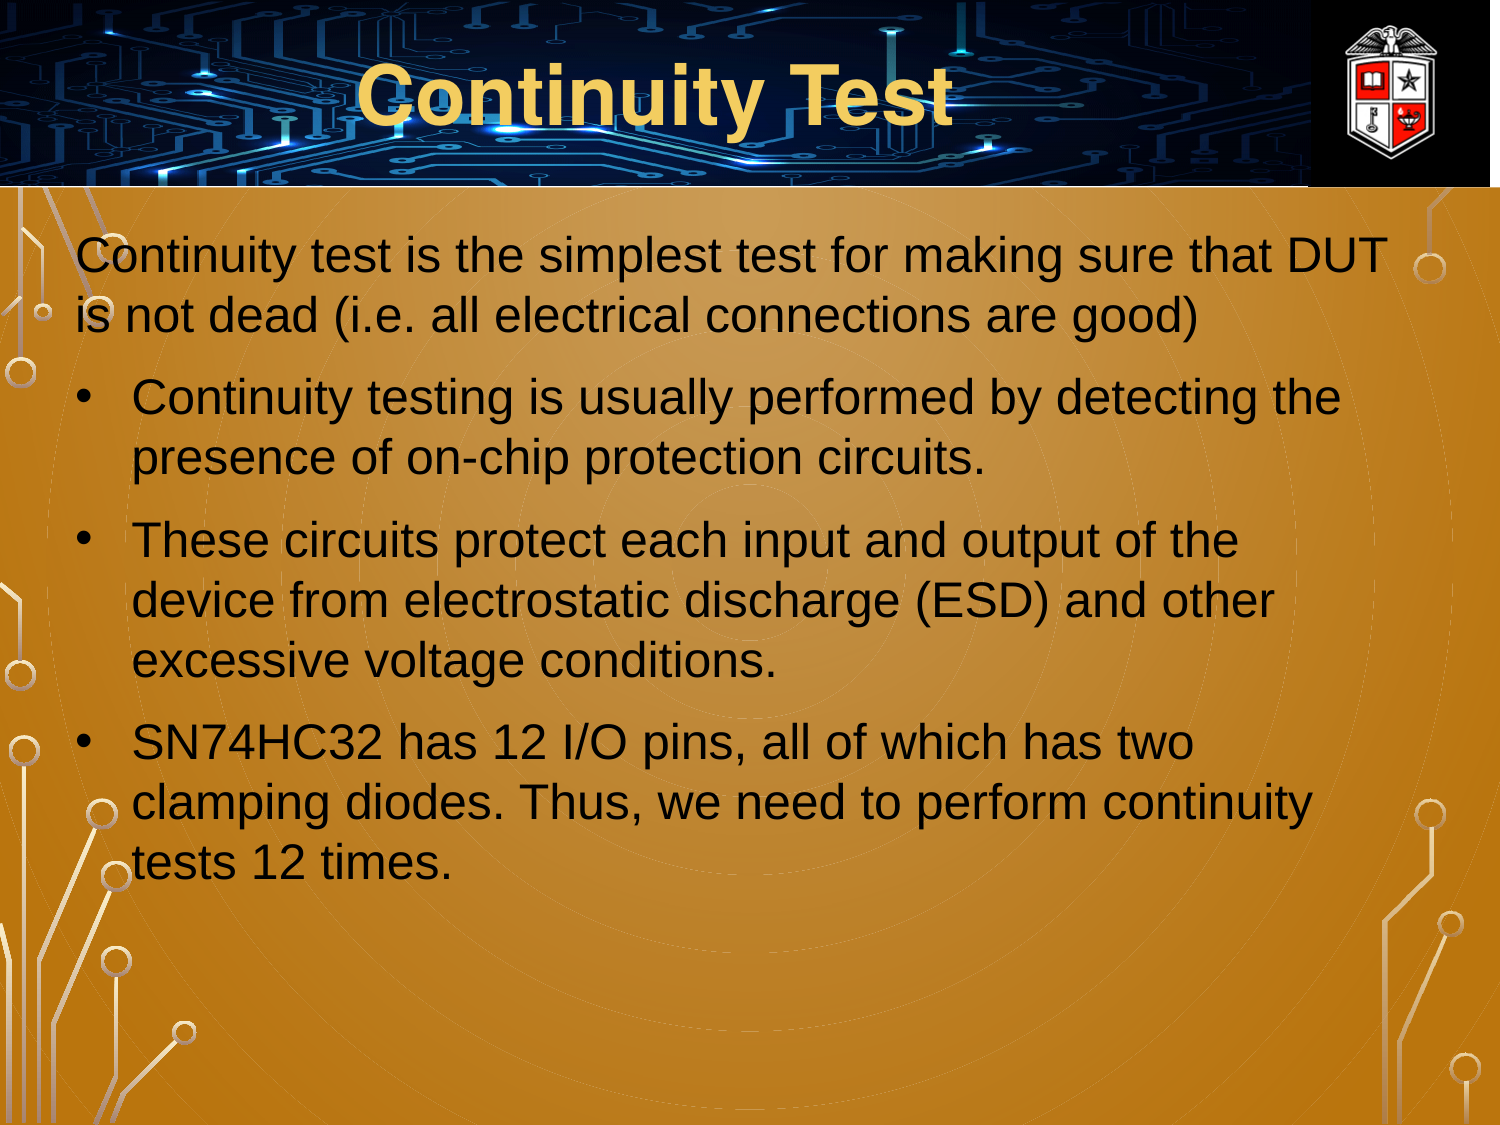

Continuity Test
Continuity test is the simplest test for making sure that DUT is not dead (i.e. all electrical connections are good)
Continuity testing is usually performed by detecting the presence of on-chip protection circuits.
These circuits protect each input and output of the device from electrostatic discharge (ESD) and other excessive voltage conditions.
SN74HC32 has 12 I/O pins, all of which has two clamping diodes. Thus, we need to perform continuity tests 12 times.